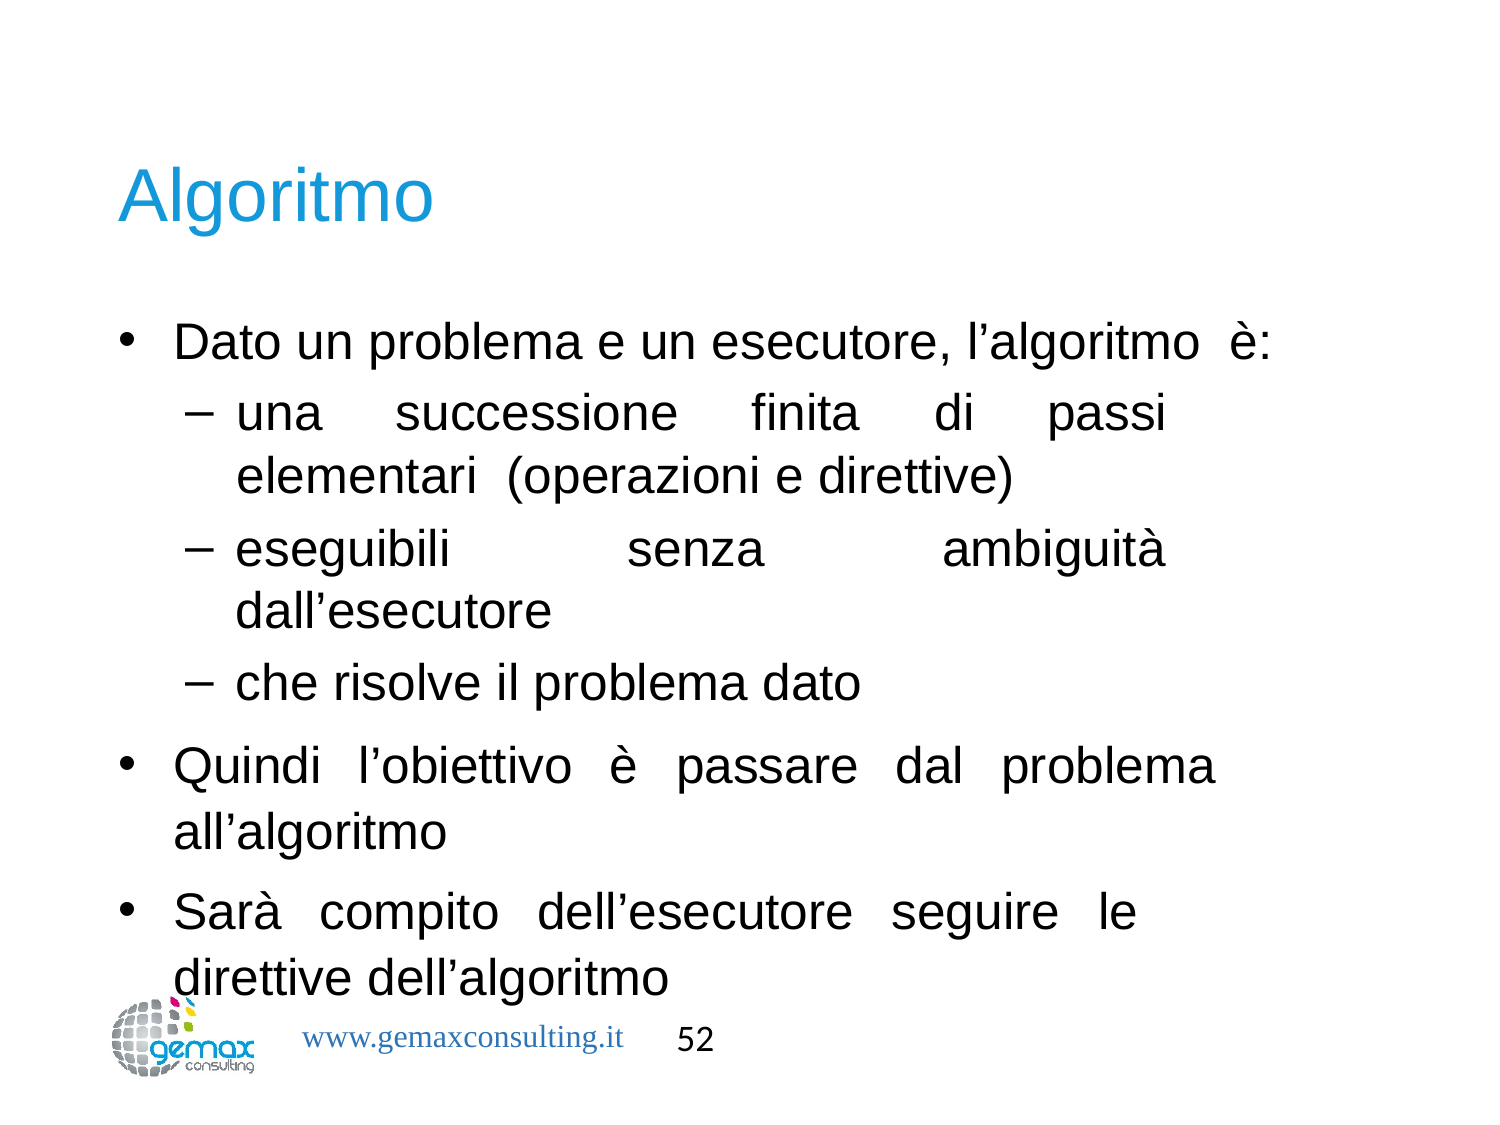

# Algoritmo
Dato un problema e un esecutore, l’algoritmo  è:
una successione finita di passi elementari  (operazioni e direttive)
eseguibili senza ambiguità dall’esecutore
che risolve il problema dato
Quindi l’obiettivo è passare dal problema  all’algoritmo
Sarà compito dell’esecutore seguire le  direttive dell’algoritmo

52